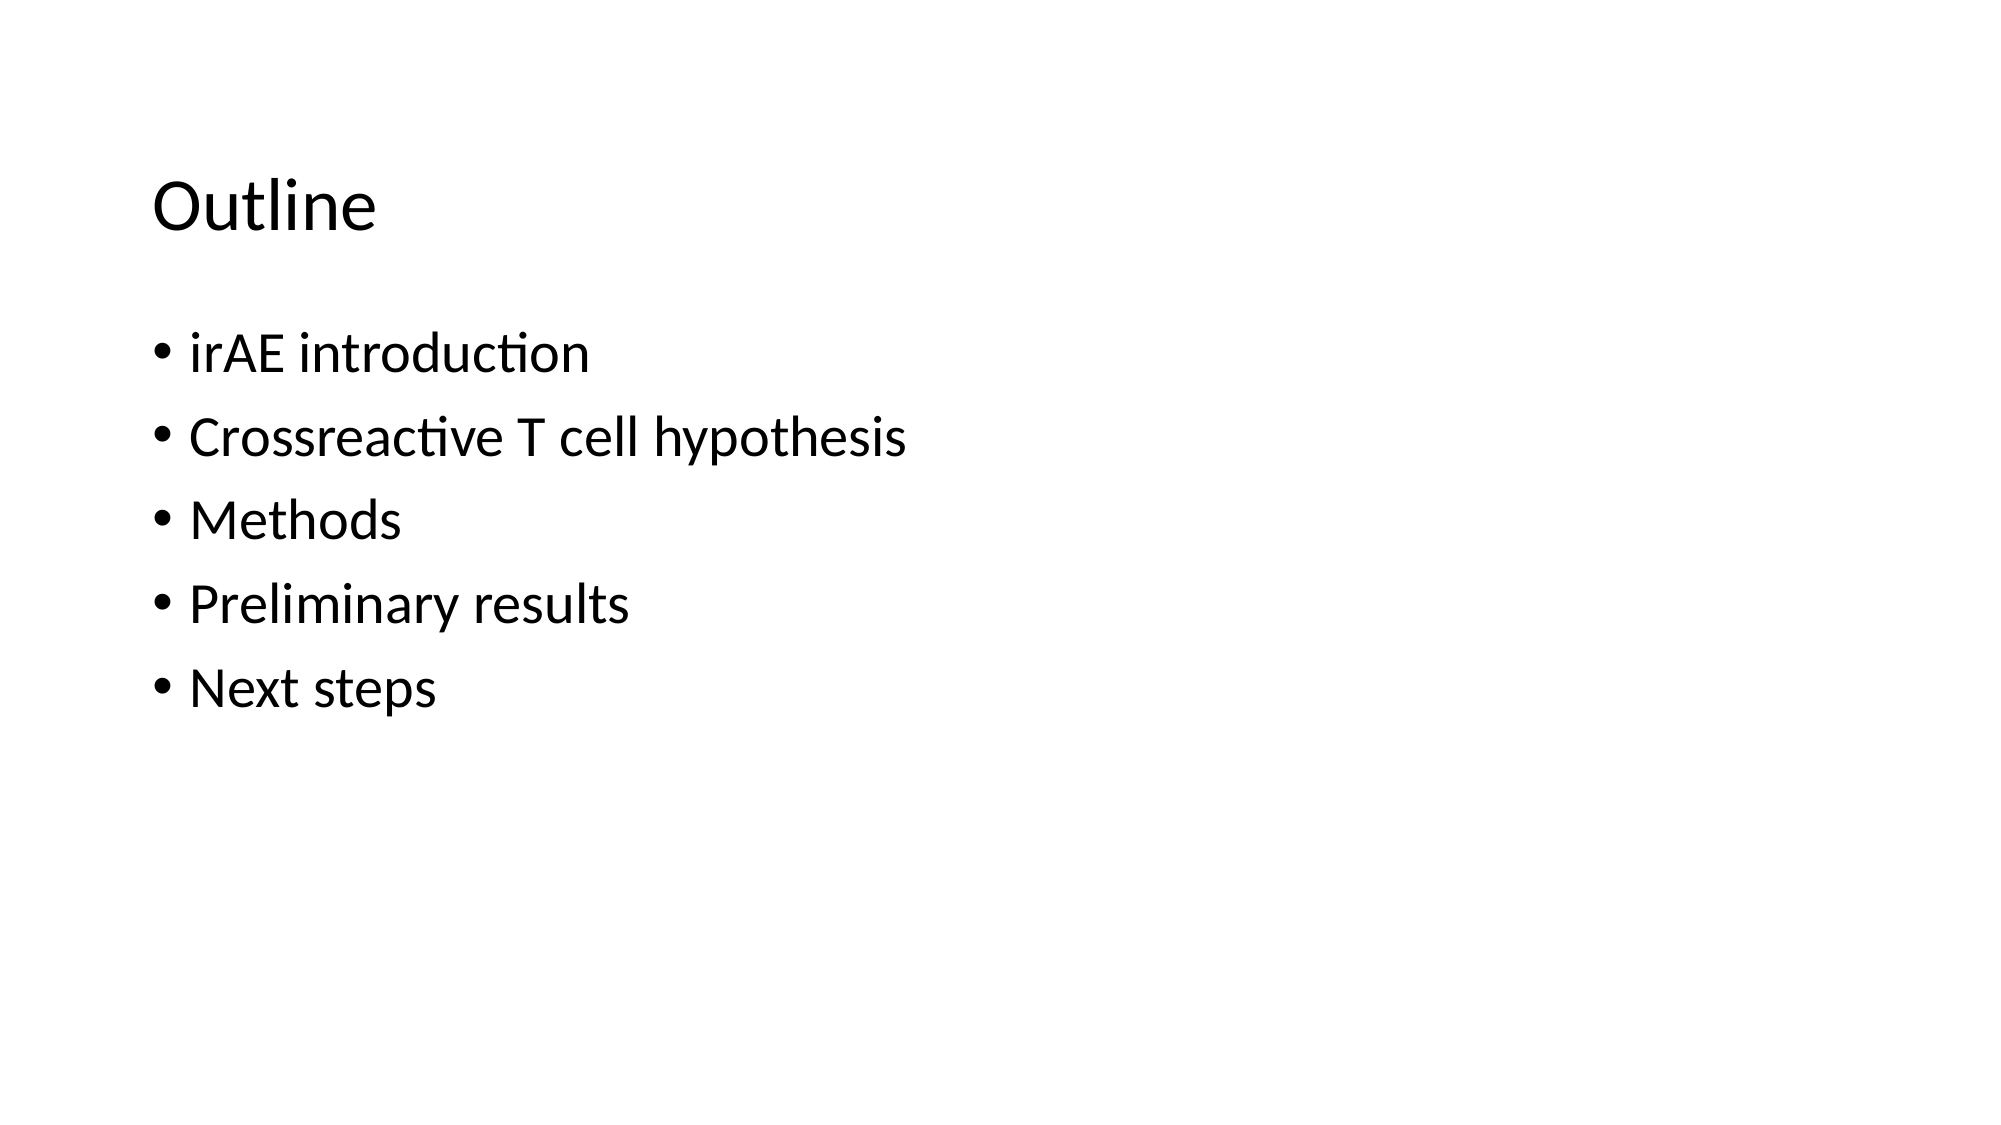

# Outline
irAE introduction
Crossreactive T cell hypothesis
Methods
Preliminary results
Next steps